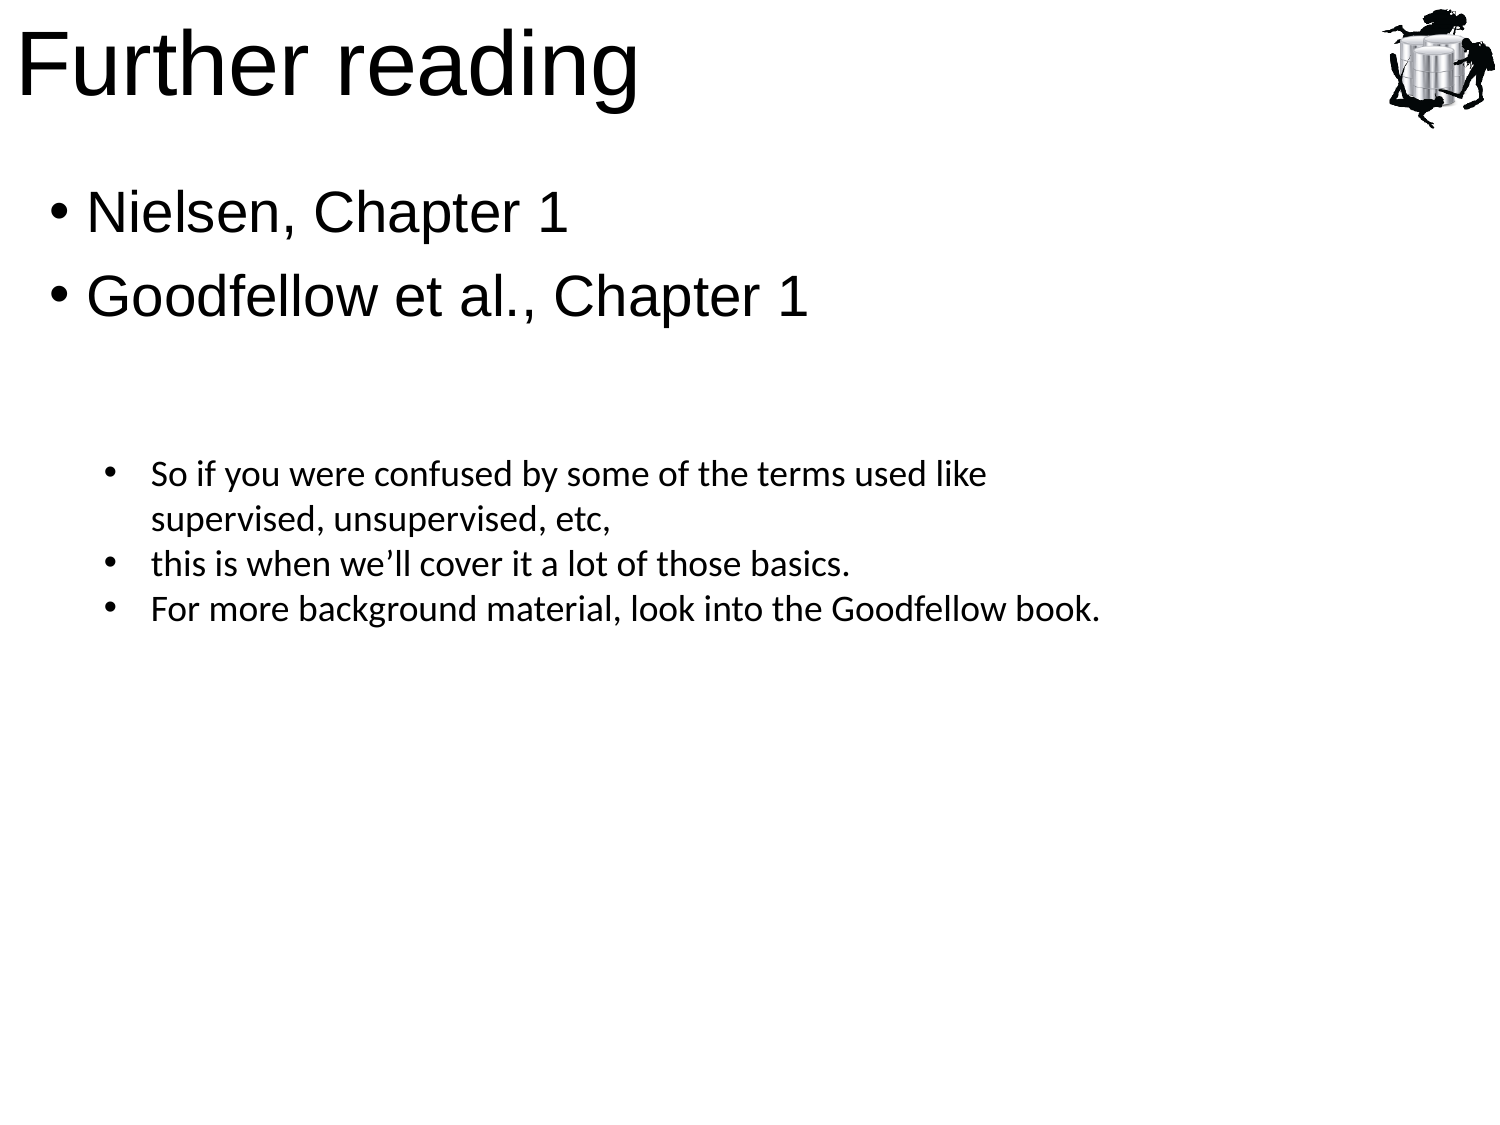

# Further reading
Nielsen, Chapter 1
Goodfellow et al., Chapter 1
So if you were confused by some of the terms used like supervised, unsupervised, etc,
this is when we’ll cover it a lot of those basics.
For more background material, look into the Goodfellow book.